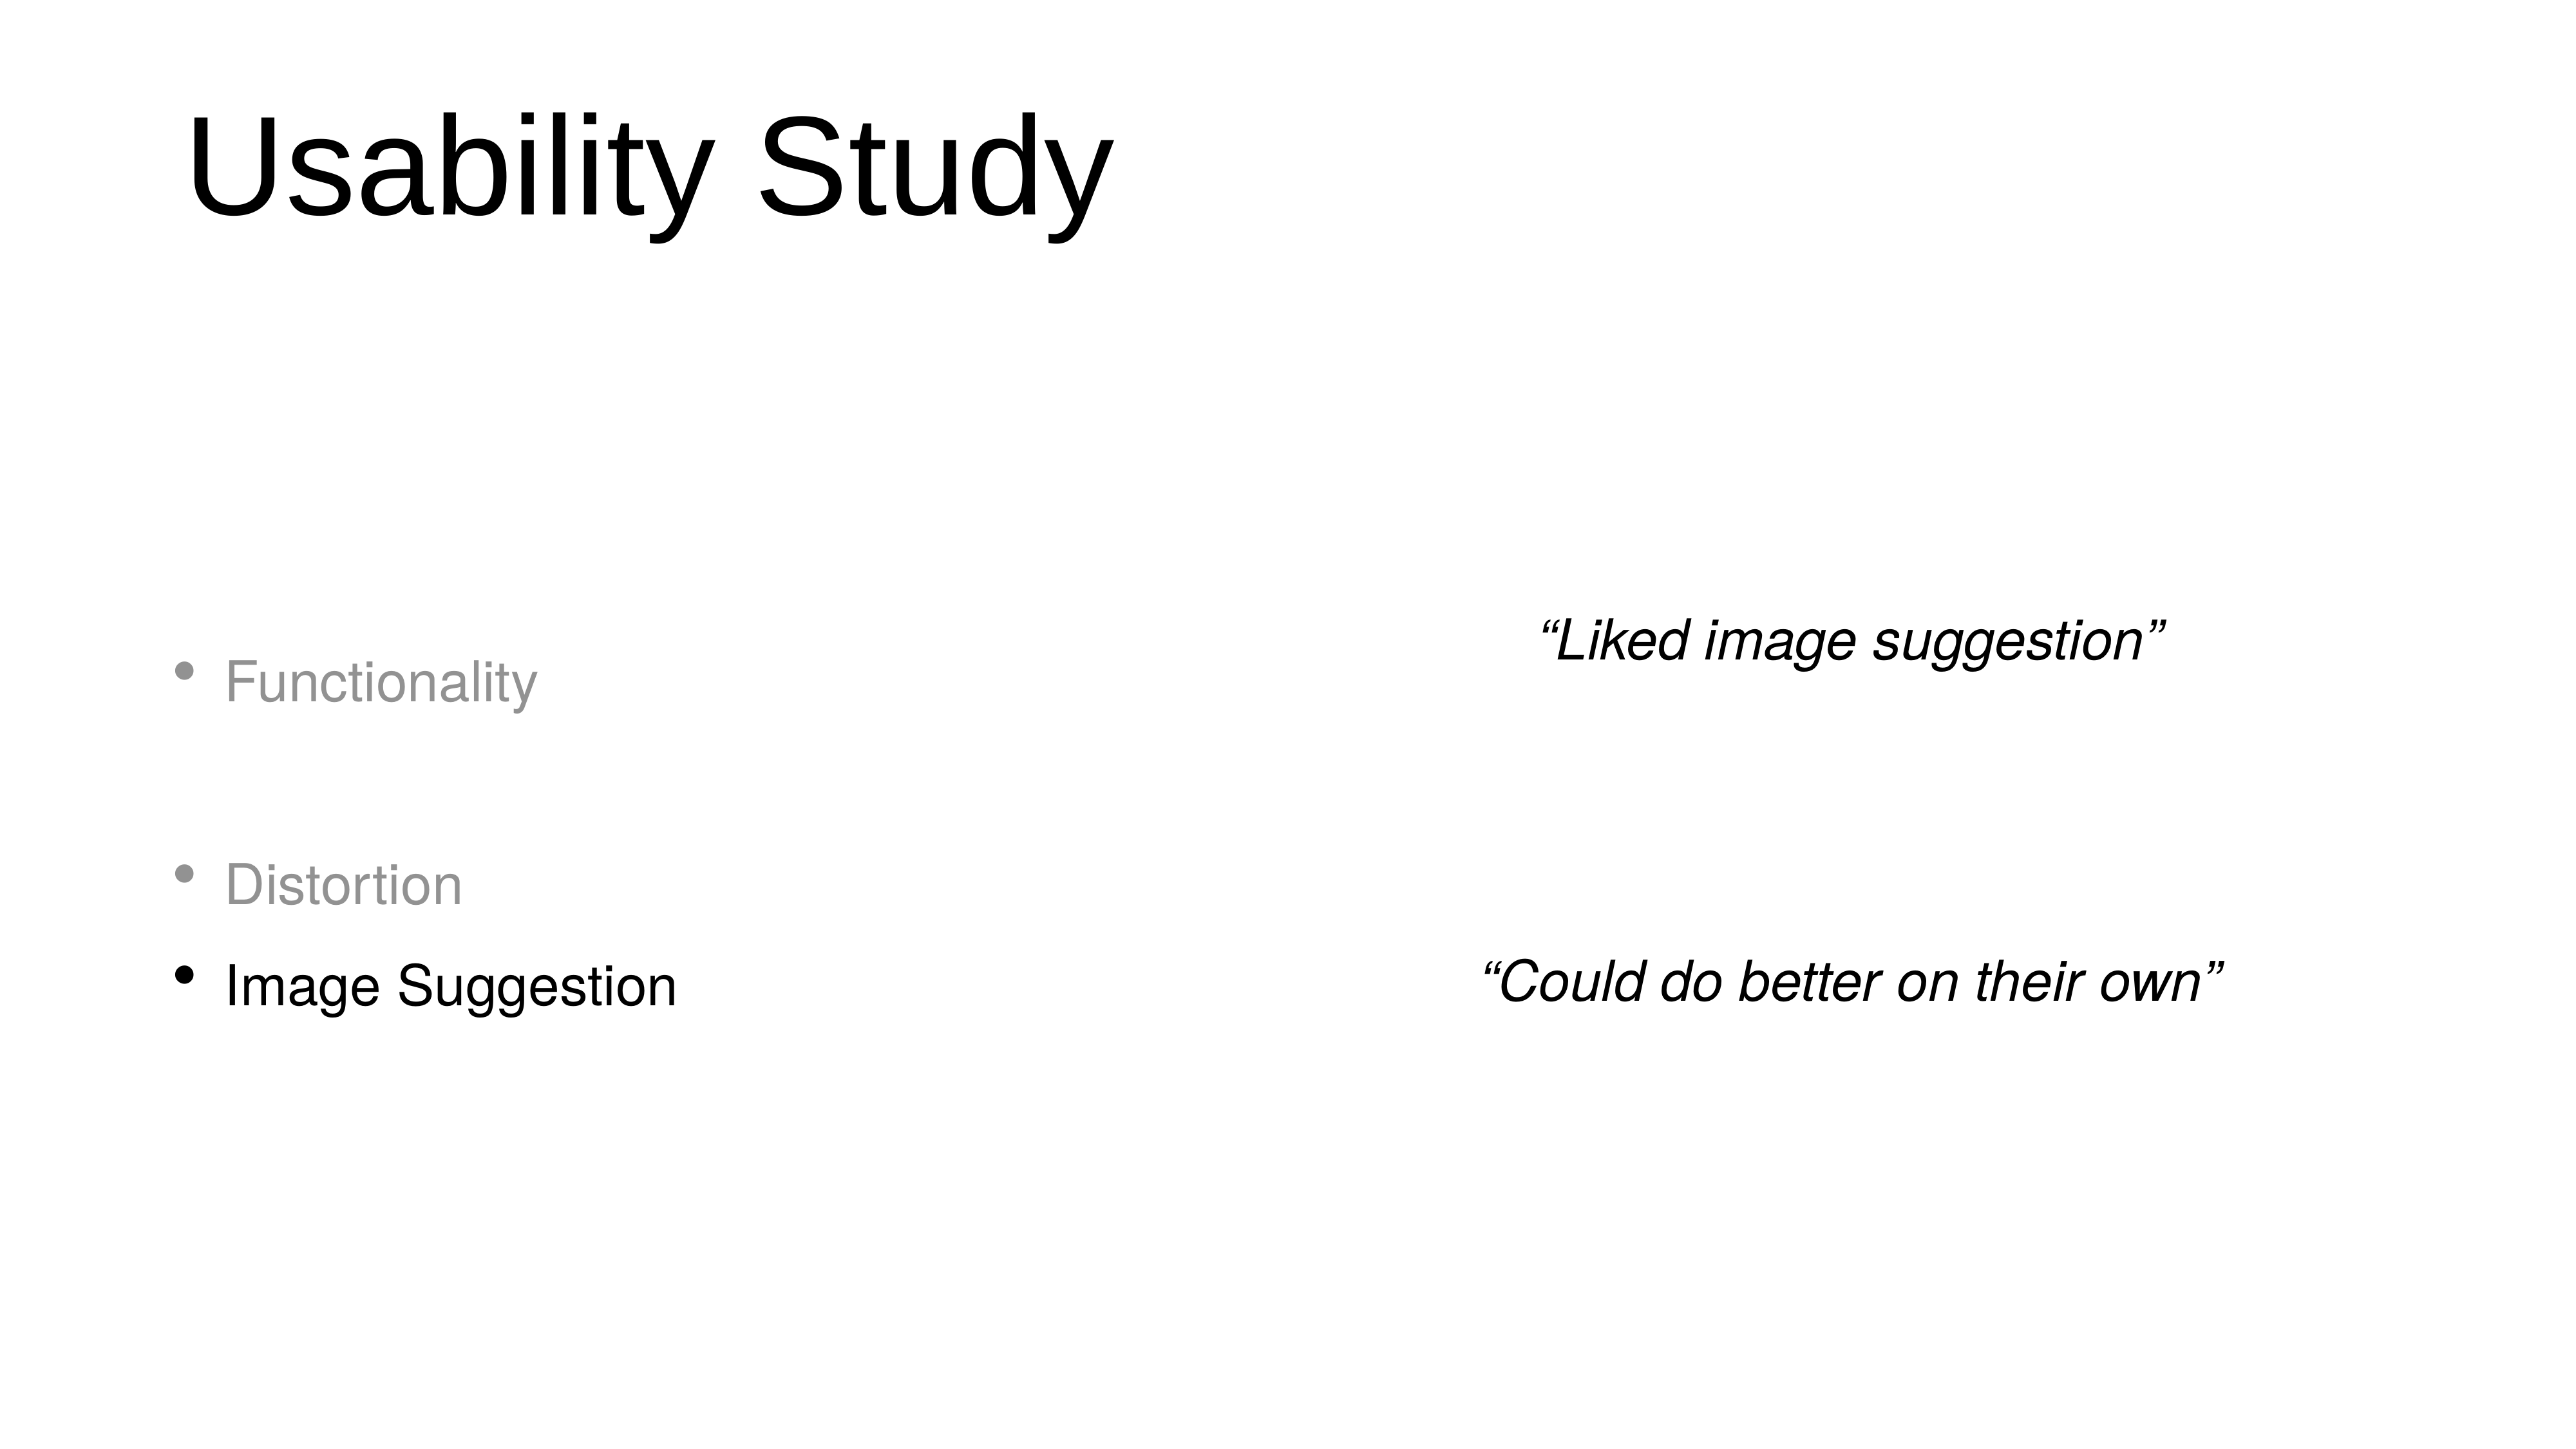

# Usability Study
Functionality
Distortion
Image Suggestion
“Liked image suggestion”
“Could do better on their own”